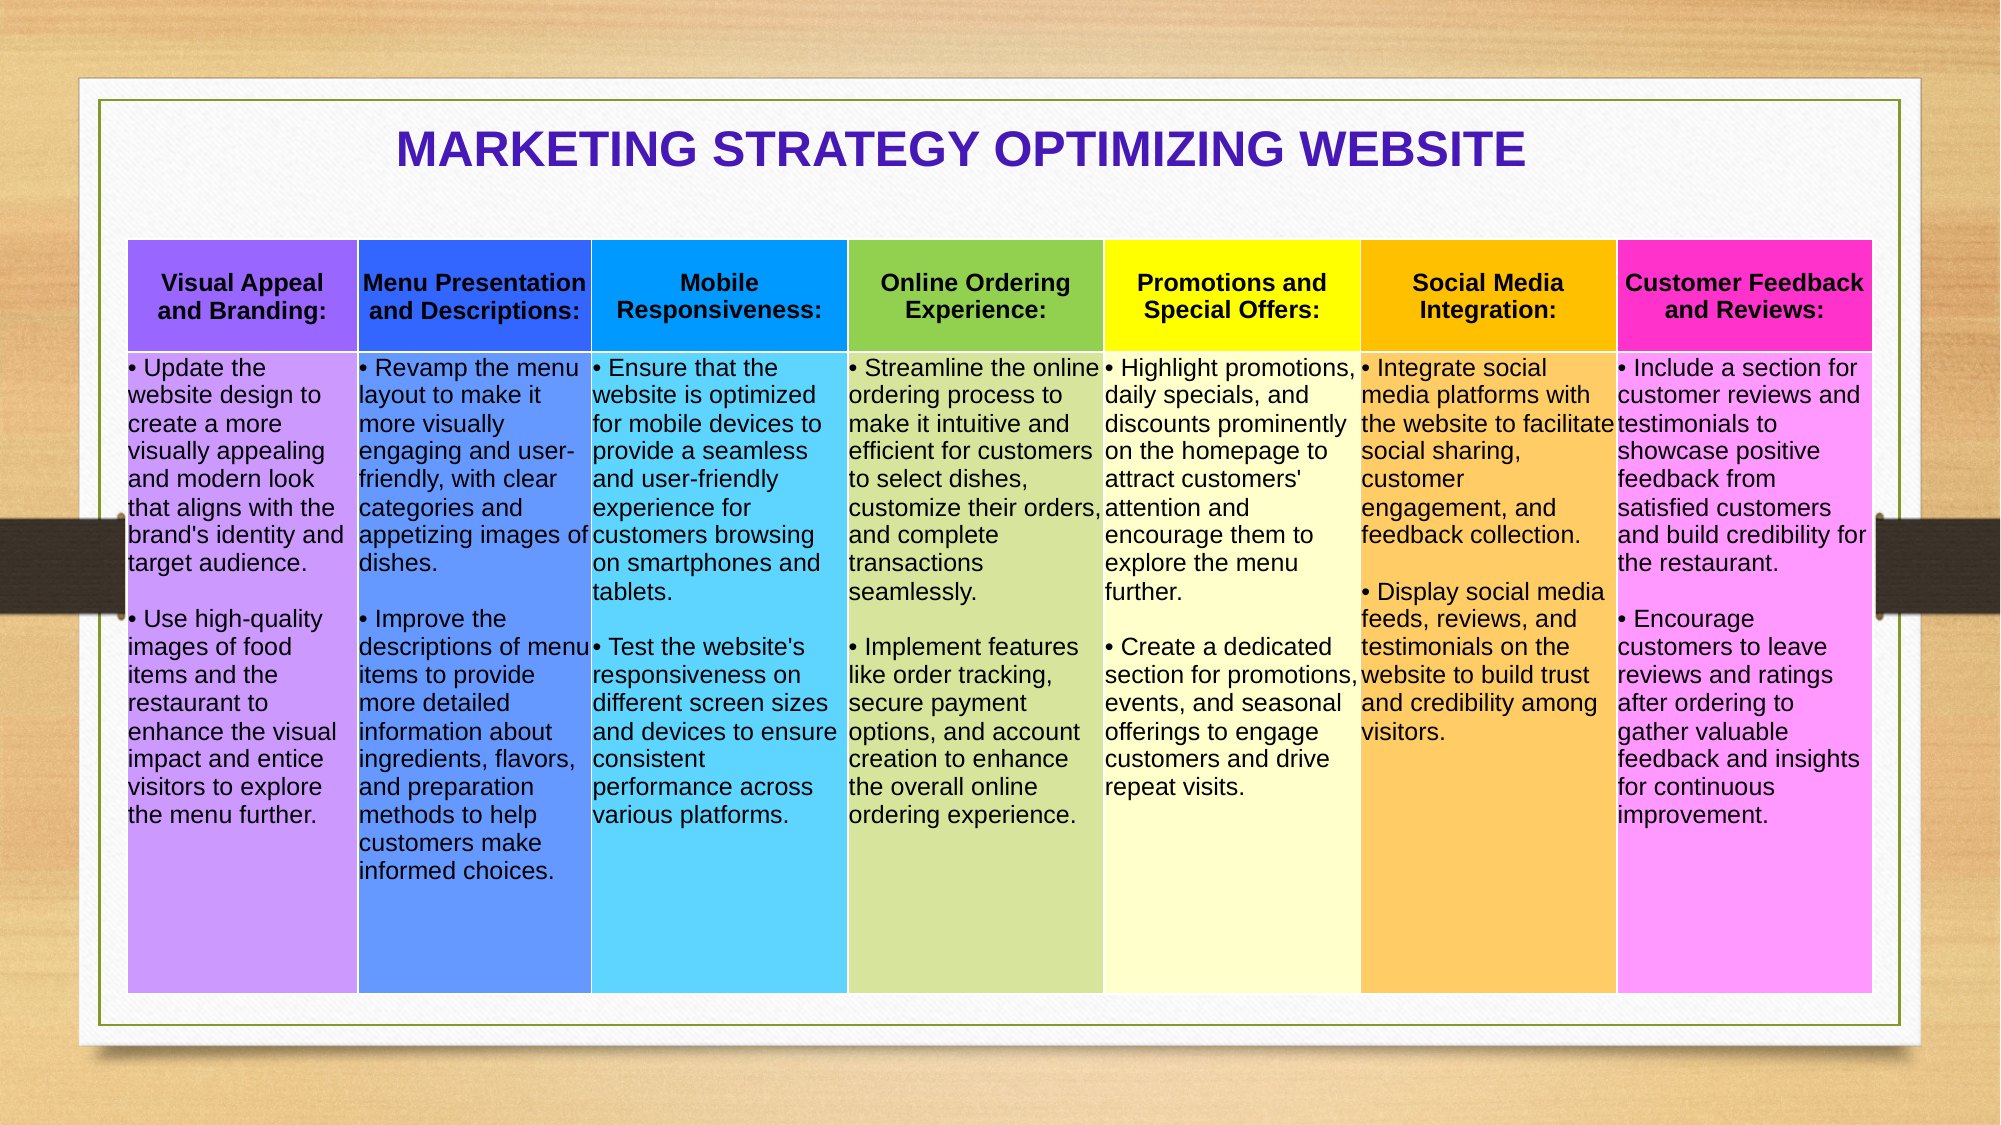

MARKETING STRATEGY OPTIMIZING WEBSITE

| Visual Appeal and Branding: | Menu Presentation and Descriptions: | Mobile Responsiveness: | Online Ordering Experience: | Promotions and Special Offers: | Social Media Integration: | Customer Feedback and Reviews: |
| --- | --- | --- | --- | --- | --- | --- |
| • Update the website design to create a more visually appealing and modern look that aligns with the brand's identity and target audience. • Use high-quality images of food items and the restaurant to enhance the visual impact and entice visitors to explore the menu further. | • Revamp the menu layout to make it more visually engaging and user-friendly, with clear categories and appetizing images of dishes. • Improve the descriptions of menu items to provide more detailed information about ingredients, flavors, and preparation methods to help customers make informed choices. | • Ensure that the website is optimized for mobile devices to provide a seamless and user-friendly experience for customers browsing on smartphones and tablets. • Test the website's responsiveness on different screen sizes and devices to ensure consistent performance across various platforms. | • Streamline the online ordering process to make it intuitive and efficient for customers to select dishes, customize their orders, and complete transactions seamlessly. • Implement features like order tracking, secure payment options, and account creation to enhance the overall online ordering experience. | • Highlight promotions, daily specials, and discounts prominently on the homepage to attract customers' attention and encourage them to explore the menu further. • Create a dedicated section for promotions, events, and seasonal offerings to engage customers and drive repeat visits. | • Integrate social media platforms with the website to facilitate social sharing, customer engagement, and feedback collection. • Display social media feeds, reviews, and testimonials on the website to build trust and credibility among visitors. | • Include a section for customer reviews and testimonials to showcase positive feedback from satisfied customers and build credibility for the restaurant. • Encourage customers to leave reviews and ratings after ordering to gather valuable feedback and insights for continuous improvement. |